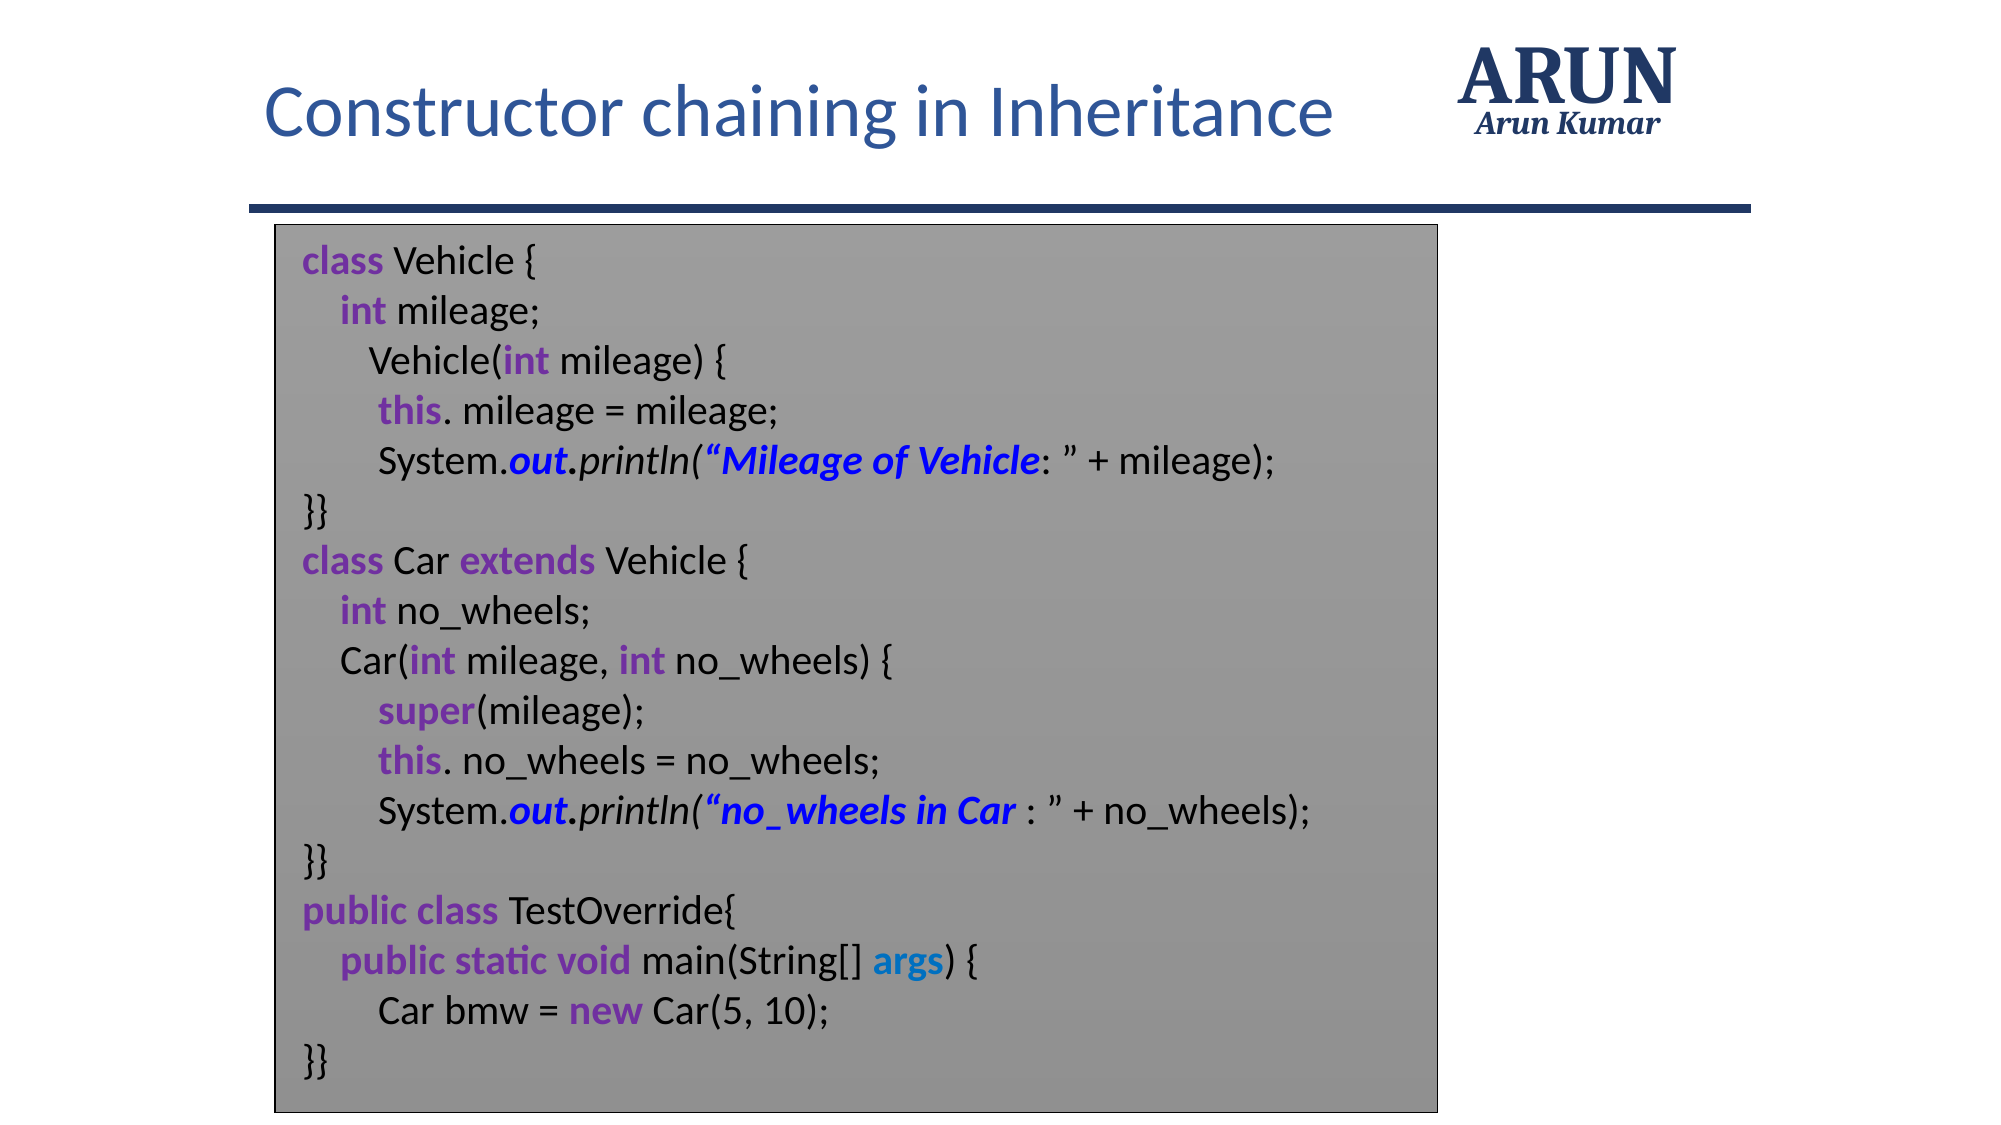

Constructor chaining in Inheritance

ARUN
Arun Kumar

class Vehicle {
    int mileage;
       Vehicle(int mileage) {
        this. mileage = mileage;
        System.out.println(“Mileage of Vehicle: ” + mileage);
}}
class Car extends Vehicle {
    int no_wheels;
    Car(int mileage, int no_wheels) {
        super(mileage);
        this. no_wheels = no_wheels;
        System.out.println(“no_wheels in Car : ” + no_wheels);
}}
public class TestOverride{
    public static void main(String[] args) {
        Car bmw = new Car(5, 10);
}}